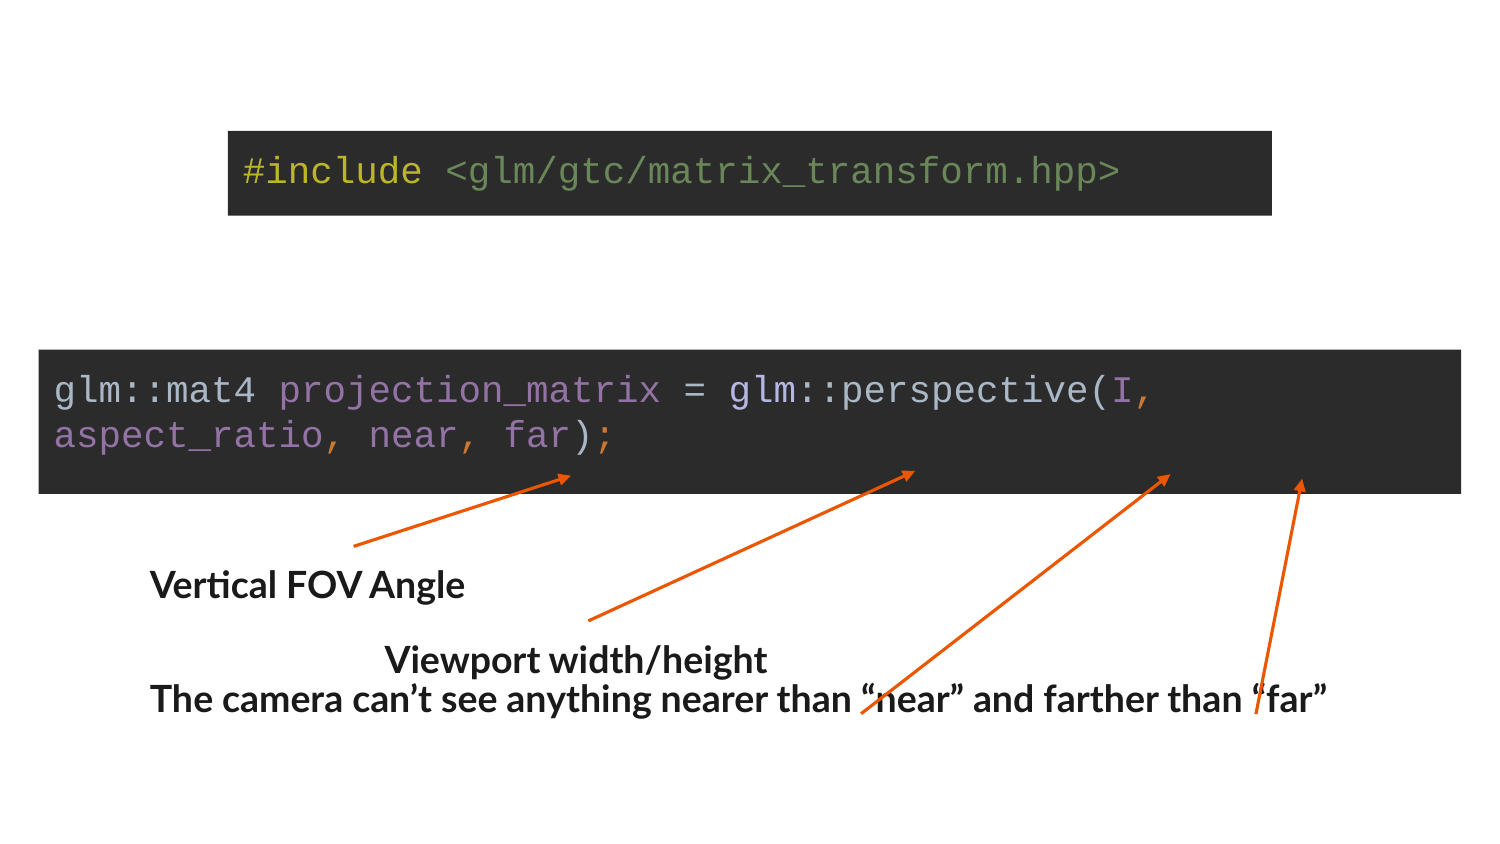

#include <glm/gtc/matrix_transform.hpp>
glm::mat4 projection_matrix = glm::perspective(I, aspect_ratio, near, far);
Vertical FOV Angle
Viewport width/height
The camera can’t see anything nearer than “near” and farther than “far”